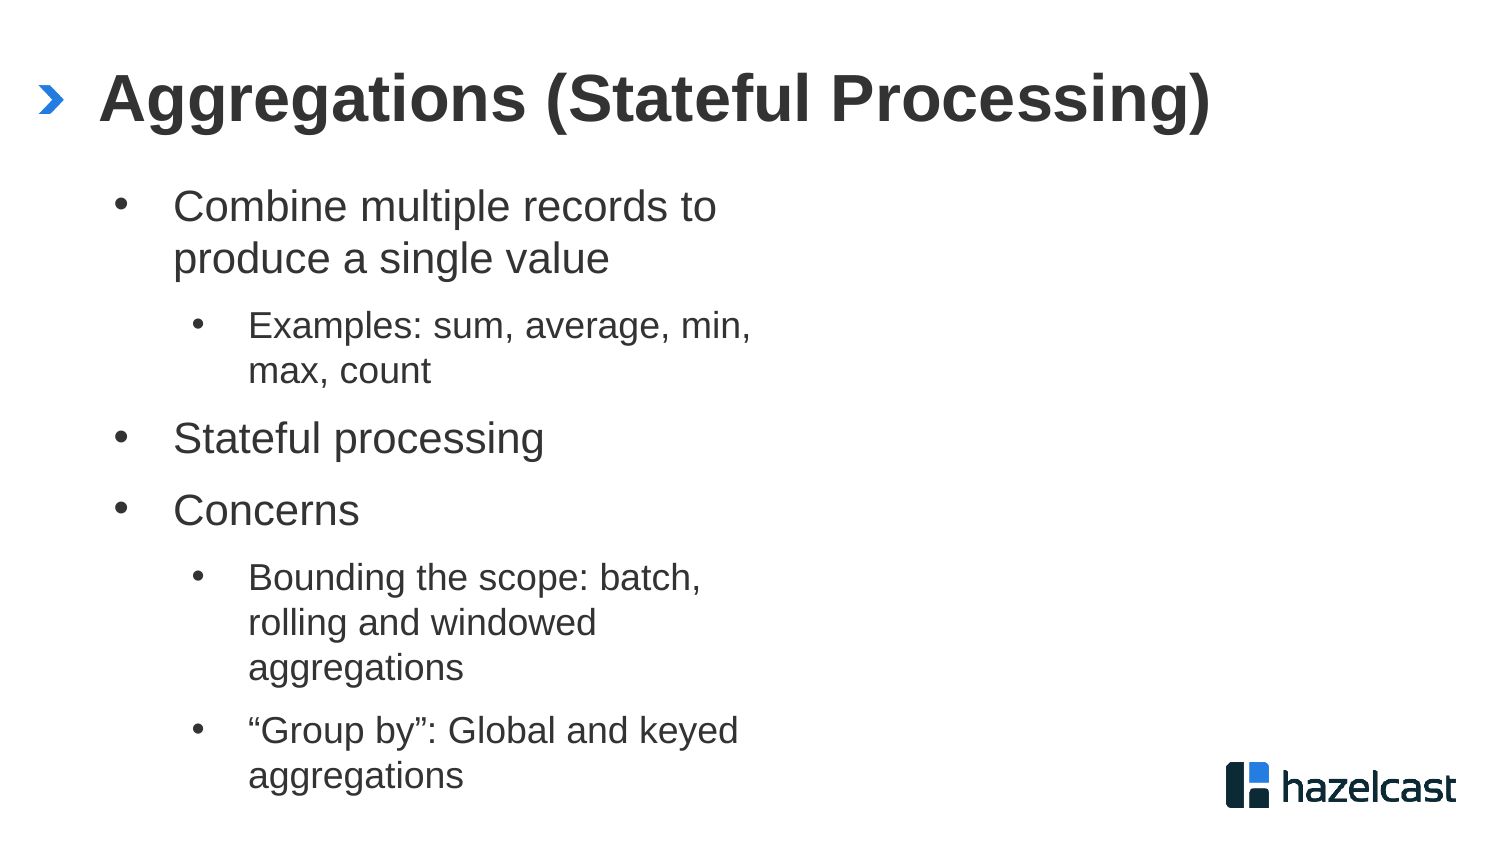

# Aggregations (Stateful Processing)
Combine multiple records to produce a single value
Examples: sum, average, min, max, count
Stateful processing
Concerns
Bounding the scope: batch, rolling and windowed aggregations
“Group by”: Global and keyed aggregations